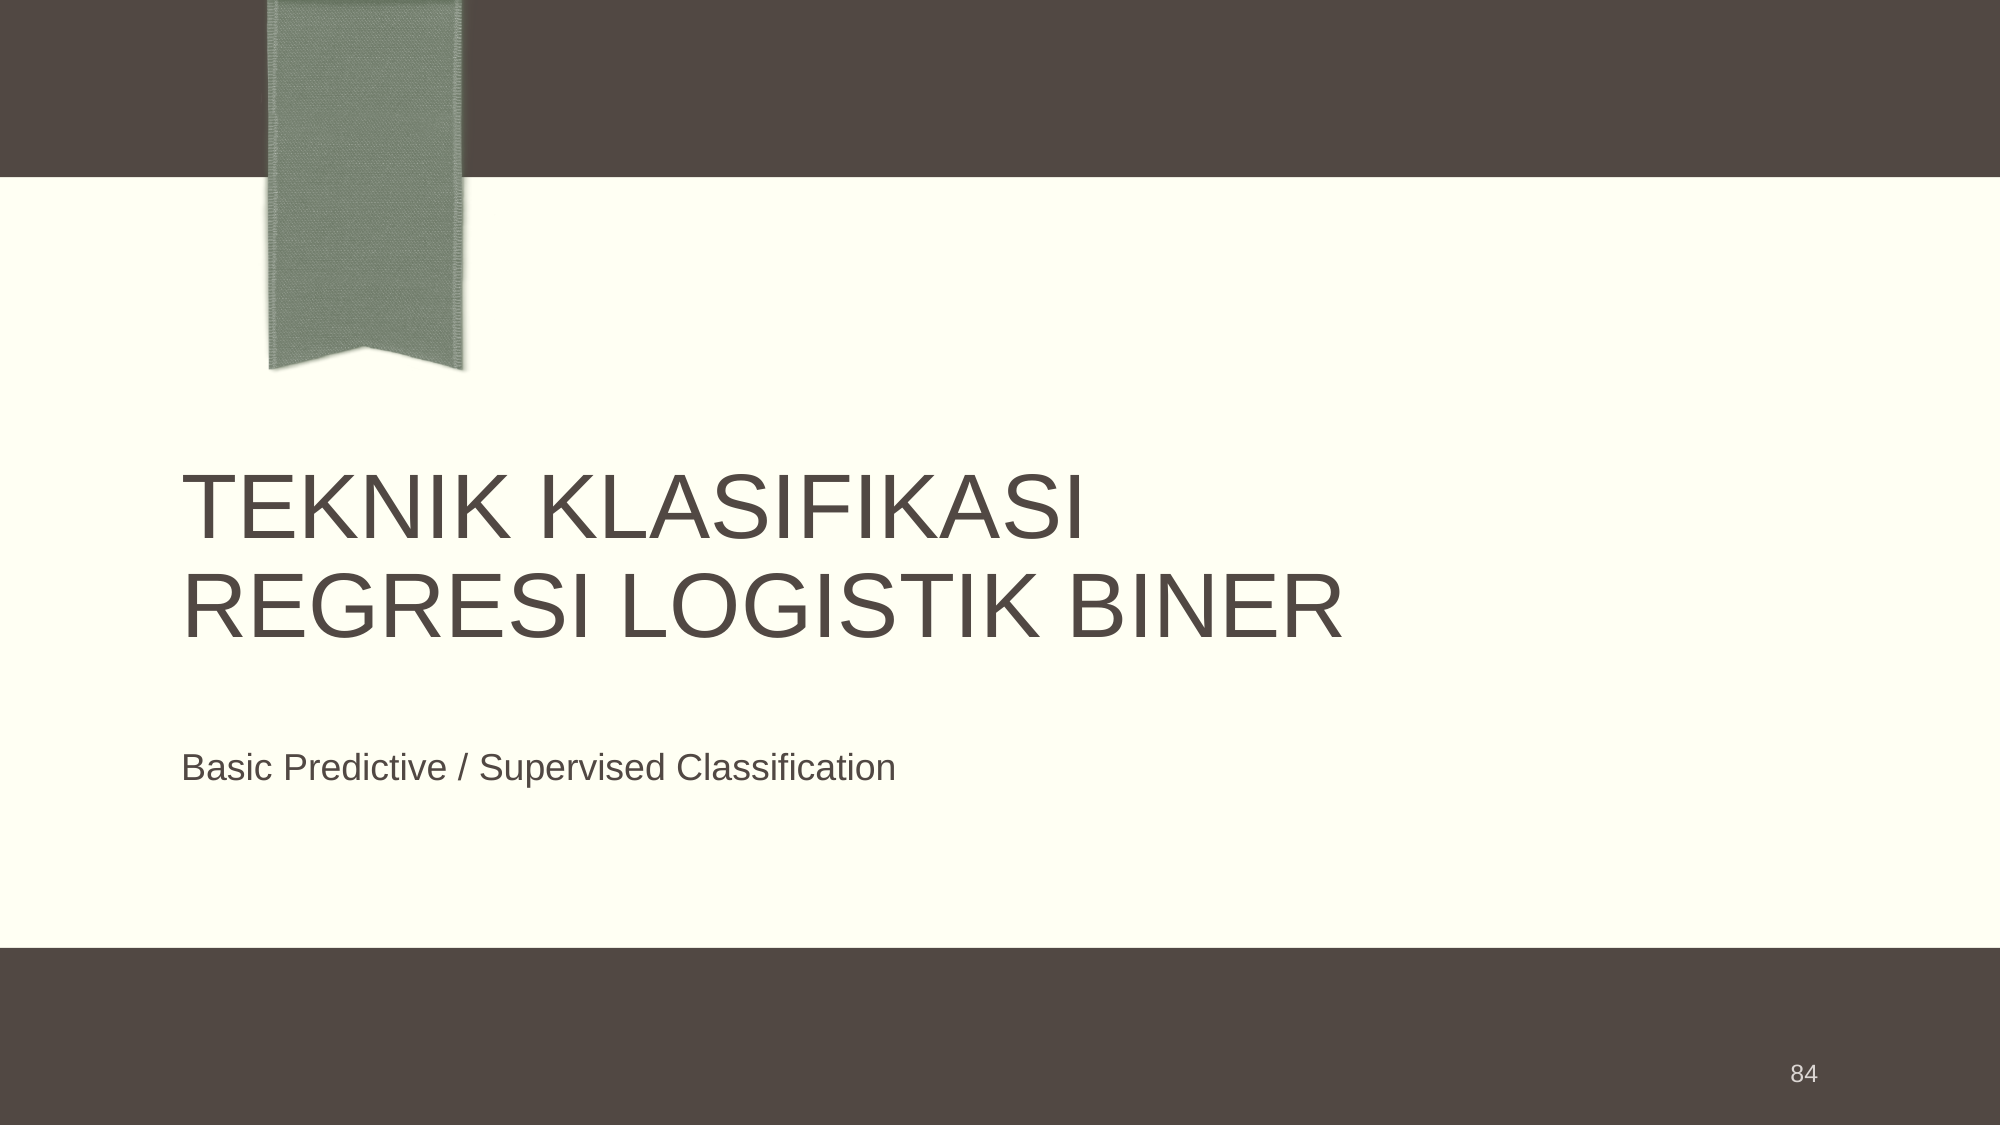

# Teknik Klasifikasi Regresi Logistik Biner
Basic Predictive / Supervised Classification

84